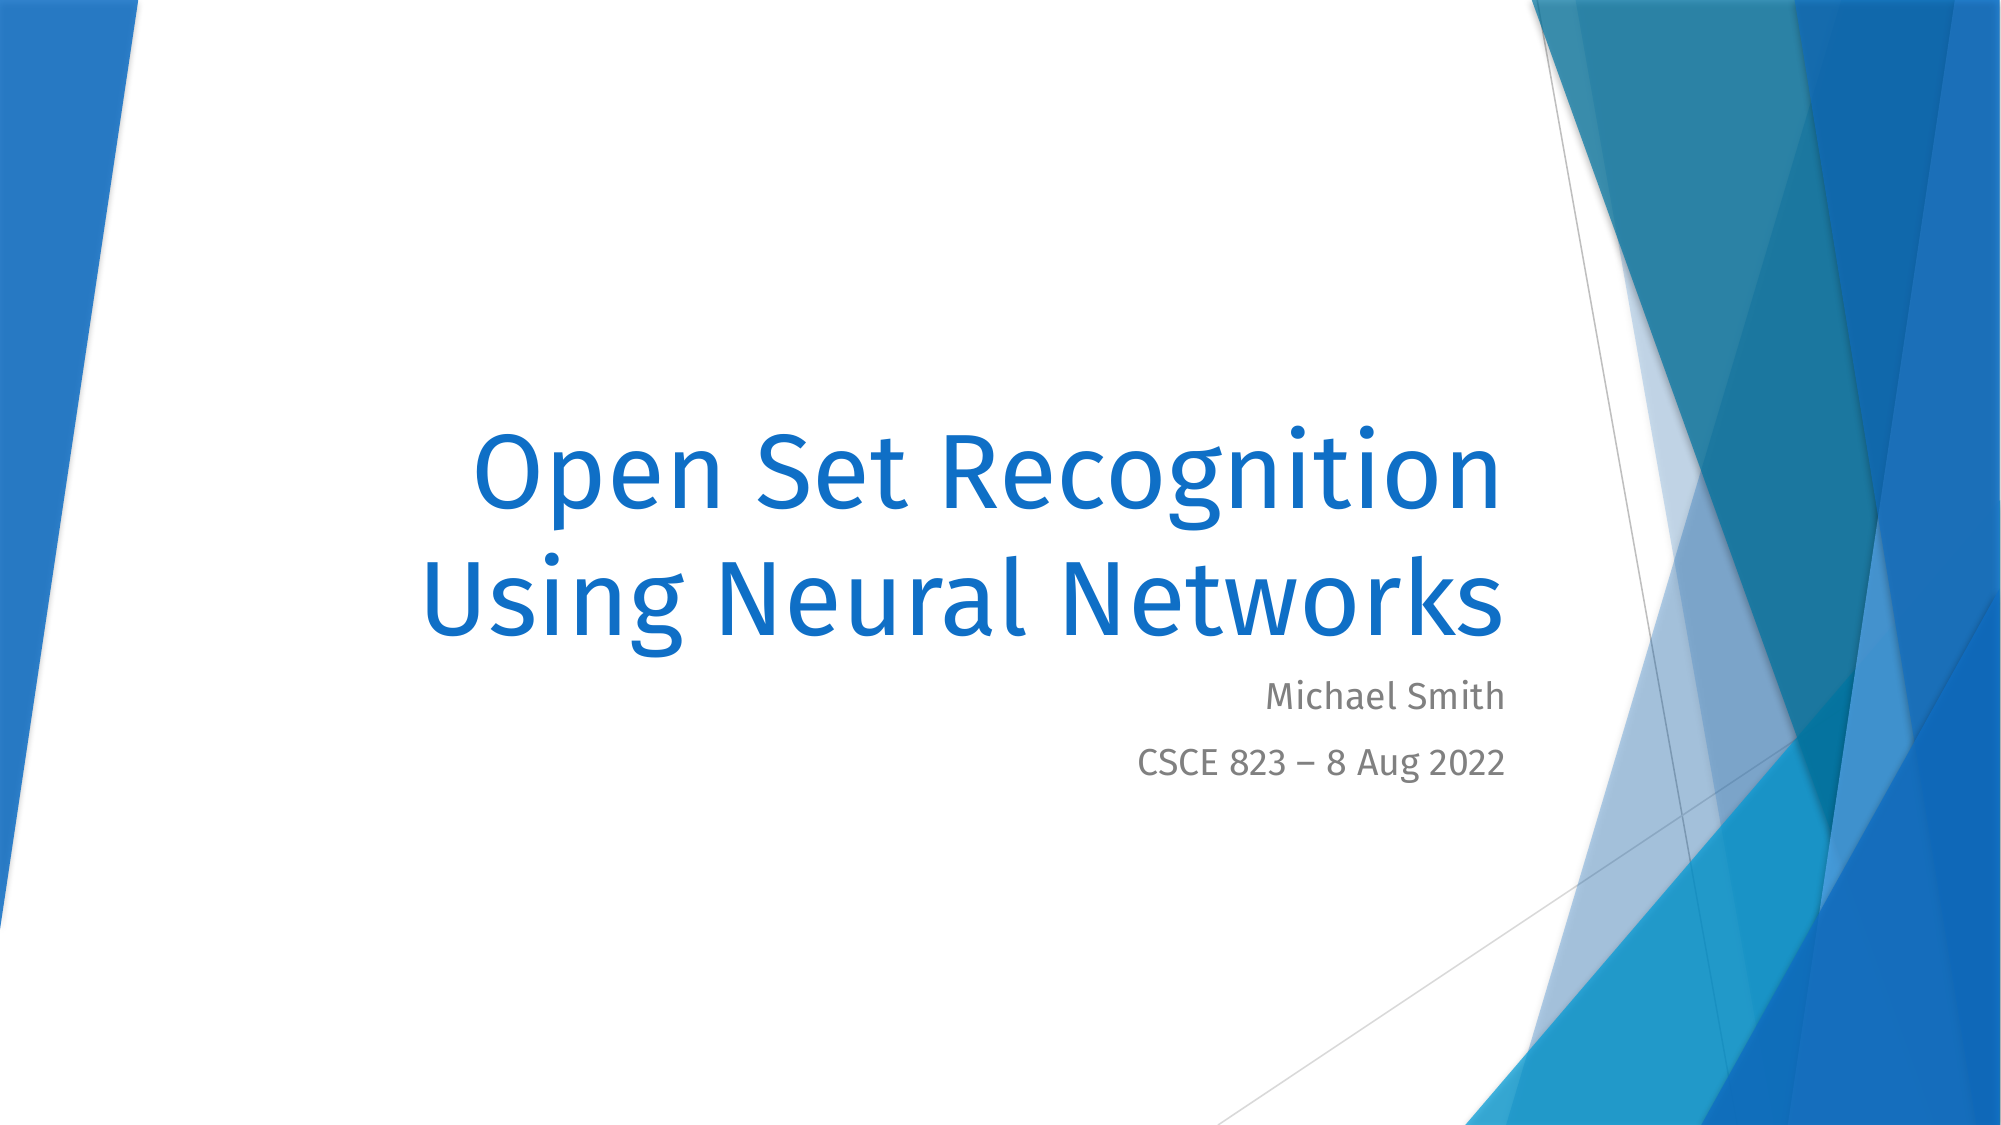

# Open Set Recognition Using Neural Networks
Michael Smith
CSCE 823 – 8 Aug 2022